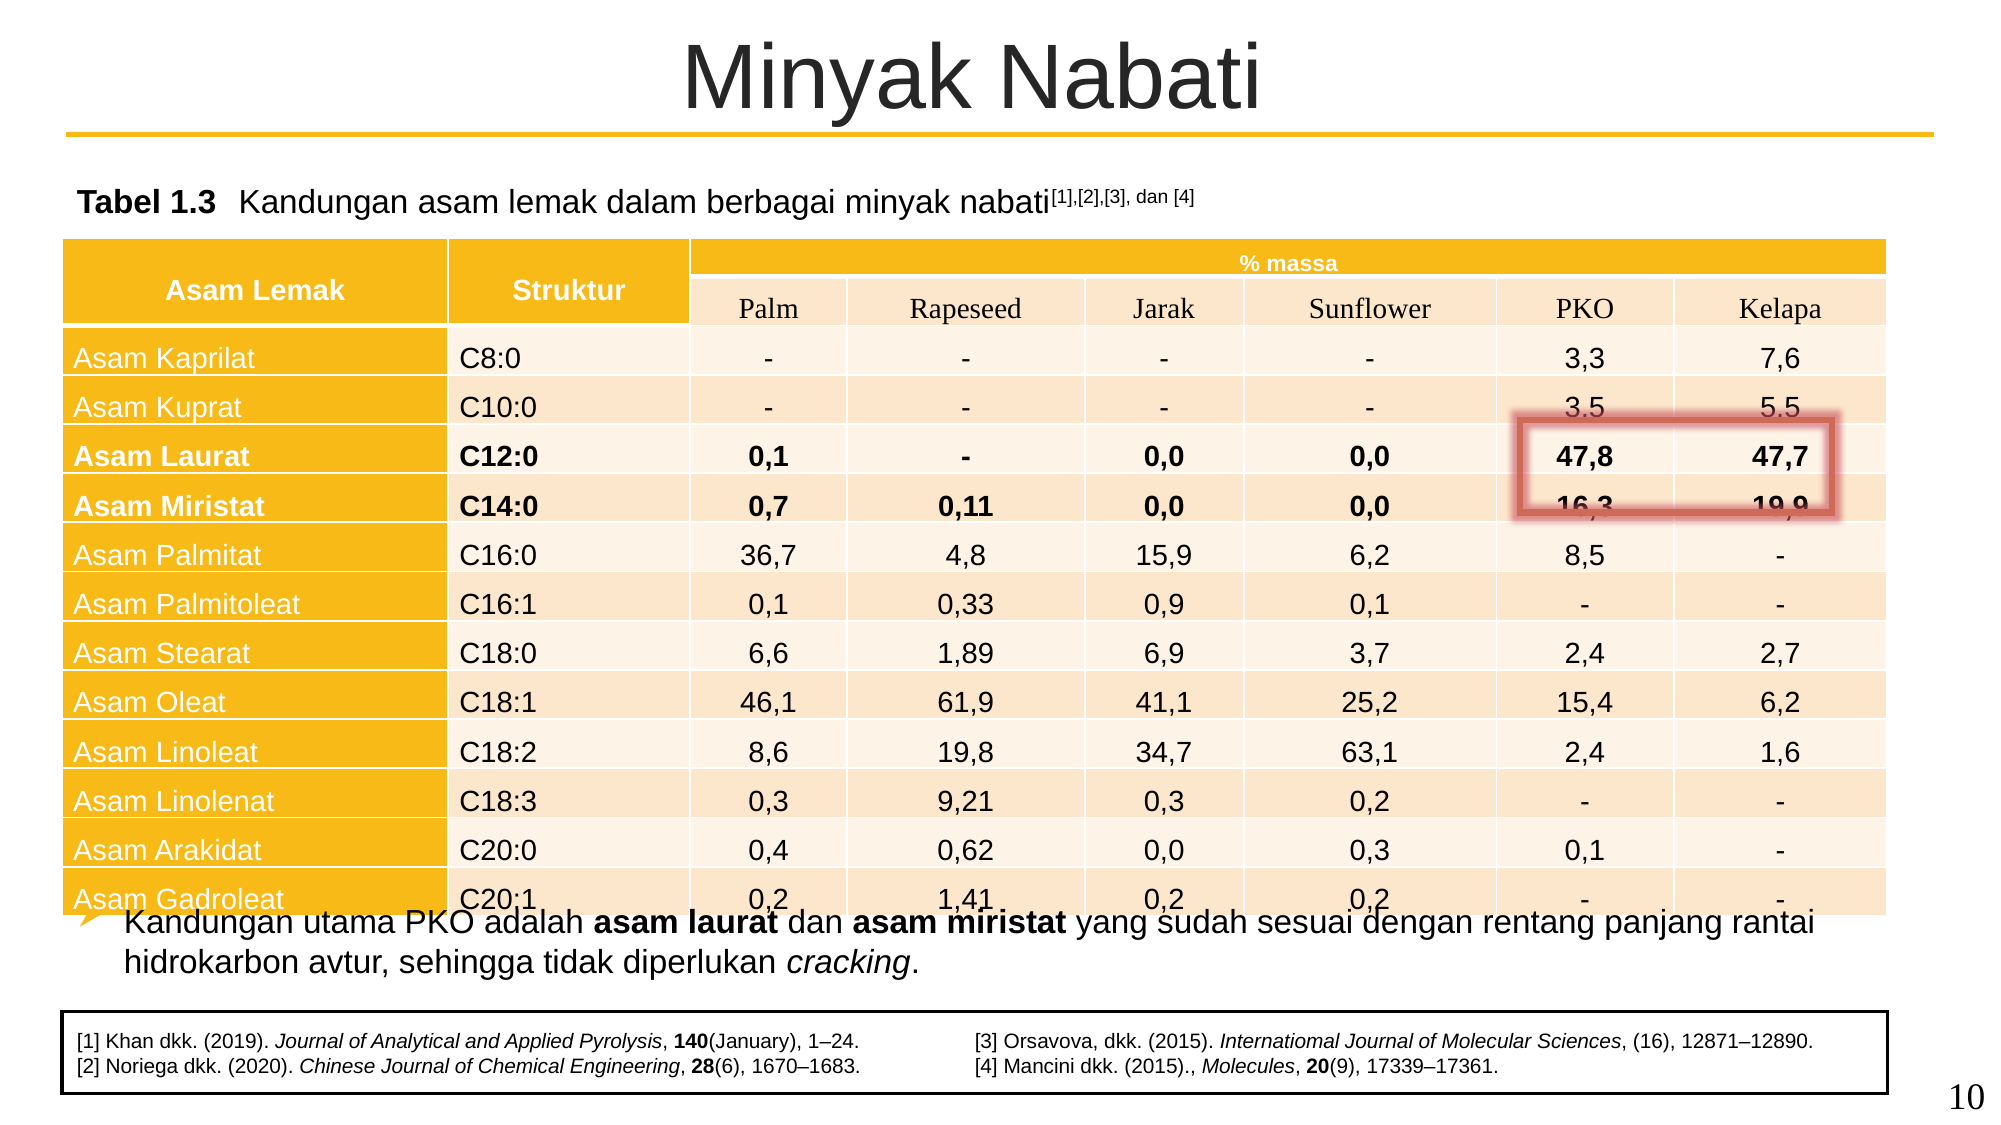

Minyak Nabati
Tabel 1.3	Kandungan asam lemak dalam berbagai minyak nabati[1],[2],[3], dan [4]
| Asam Lemak | Struktur | % massa |  |  |  |  |  |
| --- | --- | --- | --- | --- | --- | --- | --- |
|  |  | Palm | Rapeseed | Jarak | Sunflower | PKO | Kelapa |
| Asam Kaprilat | C8:0 | - | - | ­- | - | 3,3 | ­7,6 |
| Asam Kuprat | C10:0 | - | - | - | - | 3,5 | 5,5 |
| Asam Laurat | C12:0 | 0,1 | - | 0,0 | 0,0 | 47,8 | 47,7 |
| Asam Miristat | C14:0 | 0,7 | 0,11 | 0,0 | 0,0 | 16,3 | 19,9 |
| Asam Palmitat | C16:0 | 36,7 | 4,8 | 15,9 | 6,2 | 8,5 | - |
| Asam Palmitoleat | C16:1 | 0,1 | 0,33 | 0,9 | 0,1 | - | - |
| Asam Stearat | C18:0 | 6,6 | 1,89 | 6,9 | 3,7 | 2,4 | 2,7 |
| Asam Oleat | C18:1 | 46,1 | 61,9 | 41,1 | 25,2 | 15,4 | 6,2 |
| Asam Linoleat | C18:2 | 8,6 | 19,8 | 34,7 | 63,1 | 2,4 | 1,6 |
| Asam Linolenat | C18:3 | 0,3 | 9,21 | 0,3 | 0,2 | - | - |
| Asam Arakidat | C20:0 | 0,4 | 0,62 | 0,0 | 0,3 | 0,1 | - |
| Asam Gadroleat | C20:1 | 0,2 | 1,41 | 0,2 | 0,2 | - | - |

Kandungan utama PKO adalah asam laurat dan asam miristat yang sudah sesuai dengan rentang panjang rantai hidrokarbon avtur, sehingga tidak diperlukan cracking.
[1] Khan dkk. (2019). Journal of Analytical and Applied Pyrolysis, 140(January), 1–24.
[2] Noriega dkk. (2020). Chinese Journal of Chemical Engineering, 28(6), 1670–1683.
[3] Orsavova, dkk. (2015). Internatiomal Journal of Molecular Sciences, (16), 12871–12890.
[4] Mancini dkk. (2015)., Molecules, 20(9), 17339–17361.